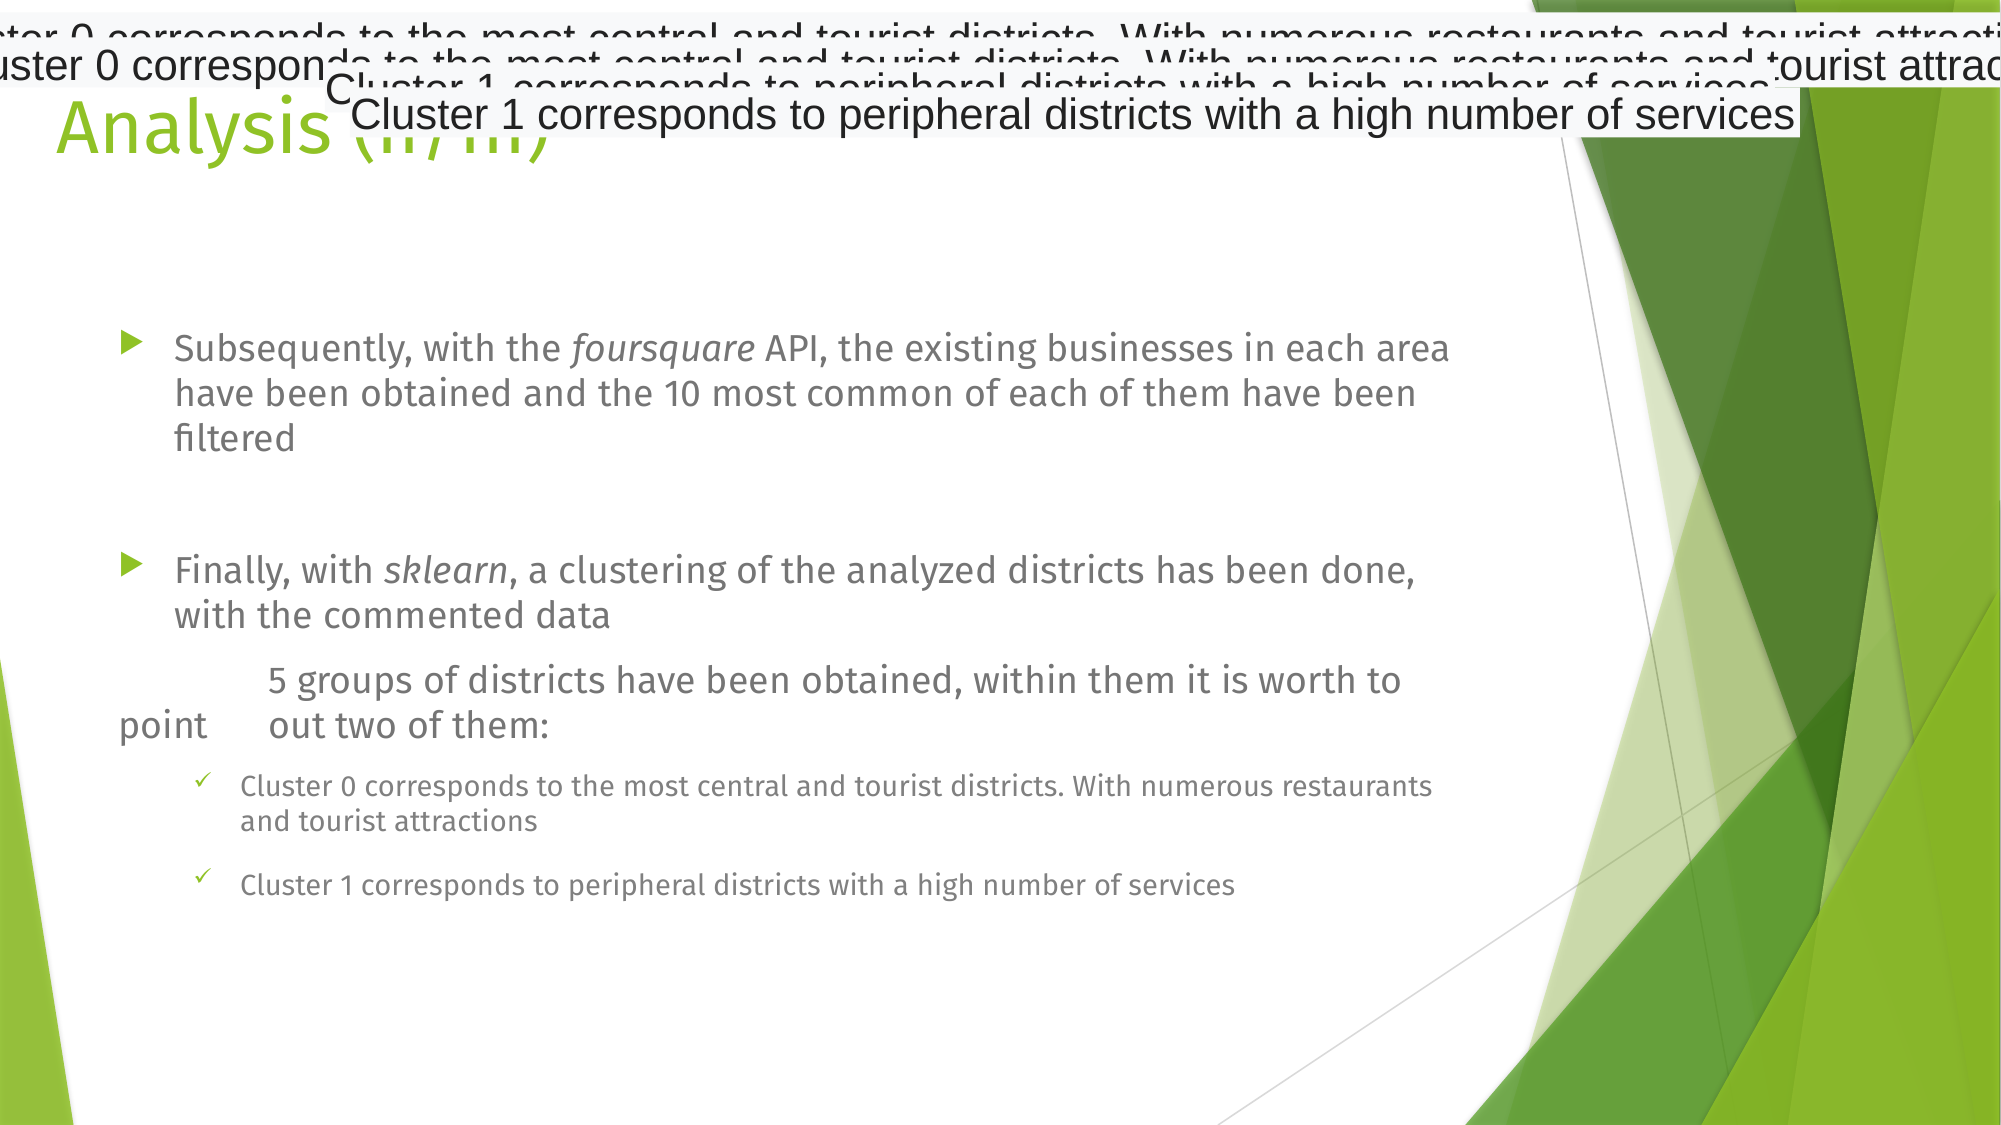

Cluster 0 corresponds to the most central and tourist districts. With numerous restaurants and tourist attractions
Cluster 0 corresponds to the most central and tourist districts. With numerous restaurants and tourist attractions
Cluster 1 corresponds to peripheral districts with a high number of services
# Analysis (II/III)
Cluster 1 corresponds to peripheral districts with a high number of services

Subsequently, with the foursquare API, the existing businesses in each area have been obtained and the 10 most common of each of them have been filtered

Finally, with sklearn, a clustering of the analyzed districts has been done, with the commented data
	5 groups of districts have been obtained, within them it is worth to point 	out two of them:
Cluster 0 corresponds to the most central and tourist districts. With numerous restaurants and tourist attractions
Cluster 1 corresponds to peripheral districts with a high number of services